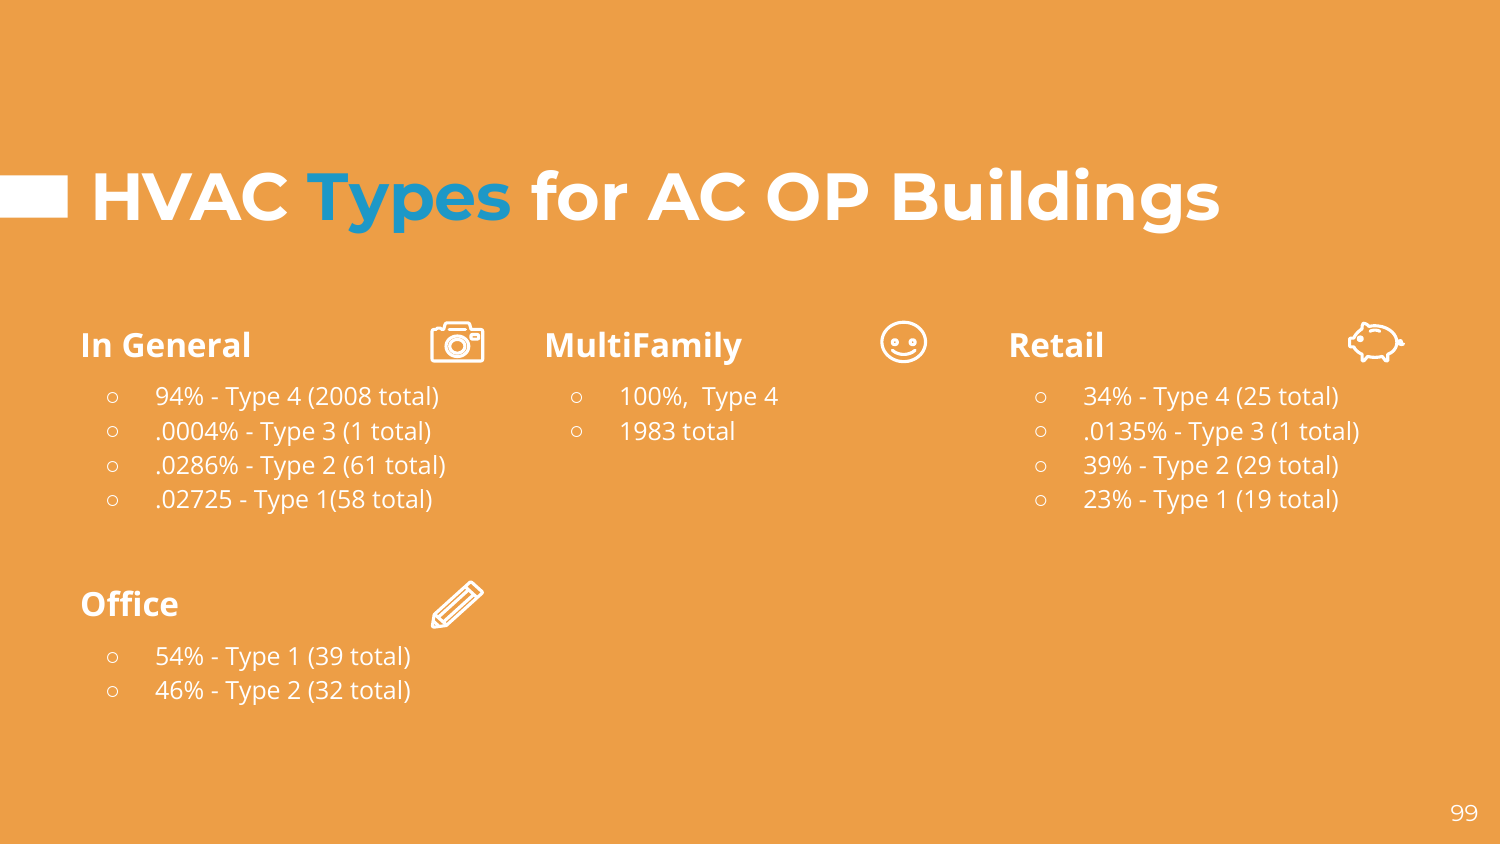

# HVAC Types for AC OP Buildings
In General
94% - Type 4 (2008 total)
.0004% - Type 3 (1 total)
.0286% - Type 2 (61 total)
.02725 - Type 1(58 total)

MultiFamily
100%,  Type 4
1983 total
Retail
34% - Type 4 (25 total)
.0135% - Type 3 (1 total)
39% - Type 2 (29 total)
23% - Type 1 (19 total)

Office
54% - Type 1 (39 total)
46% - Type 2 (32 total)

99